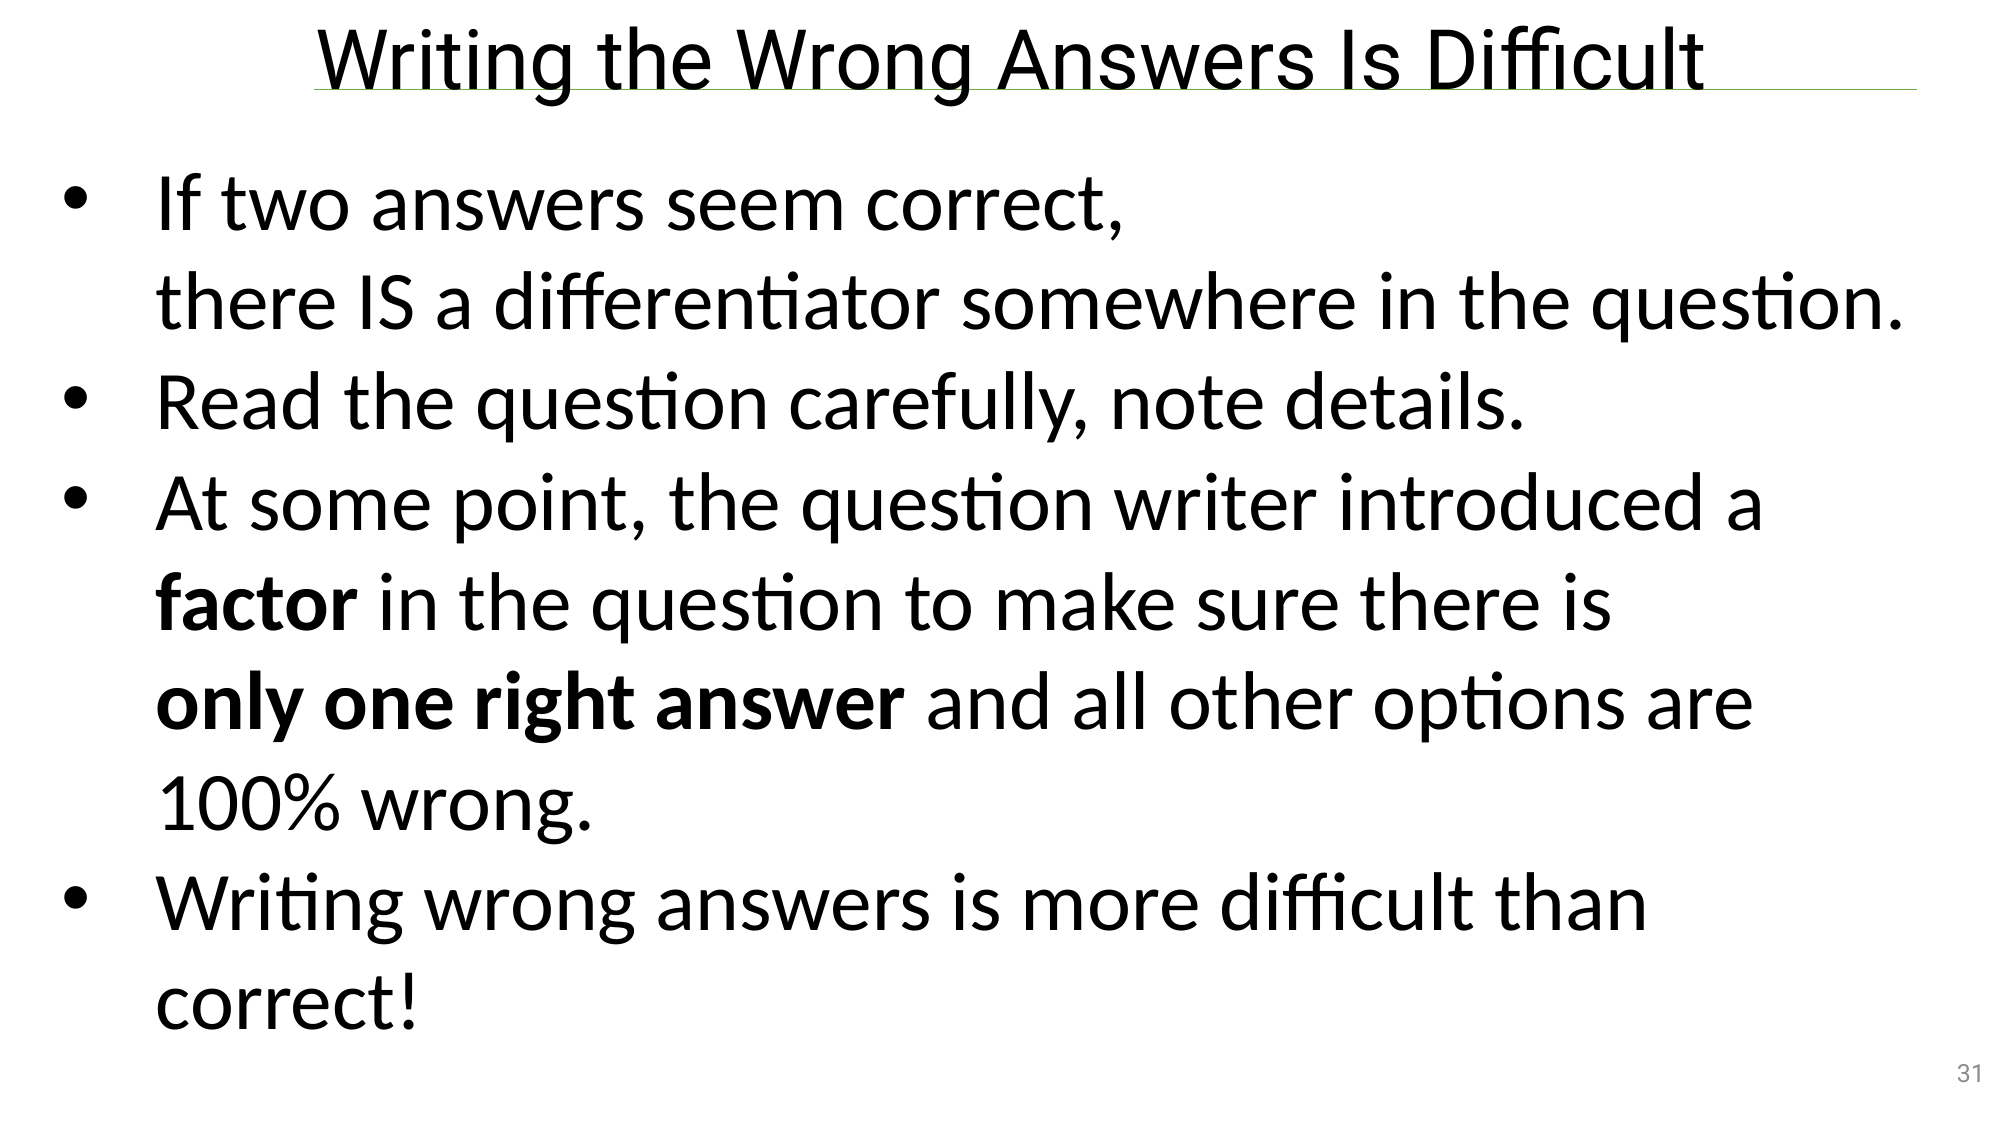

# Writing the Wrong Answers Is Difficult
If two answers seem correct,
there IS a differentiator somewhere in the question.
Read the question carefully, note details.
At some point, the question writer introduced a factor in the question to make sure there is
only one right answer and all other options are 100% wrong.
Writing wrong answers is more difficult than correct!

31